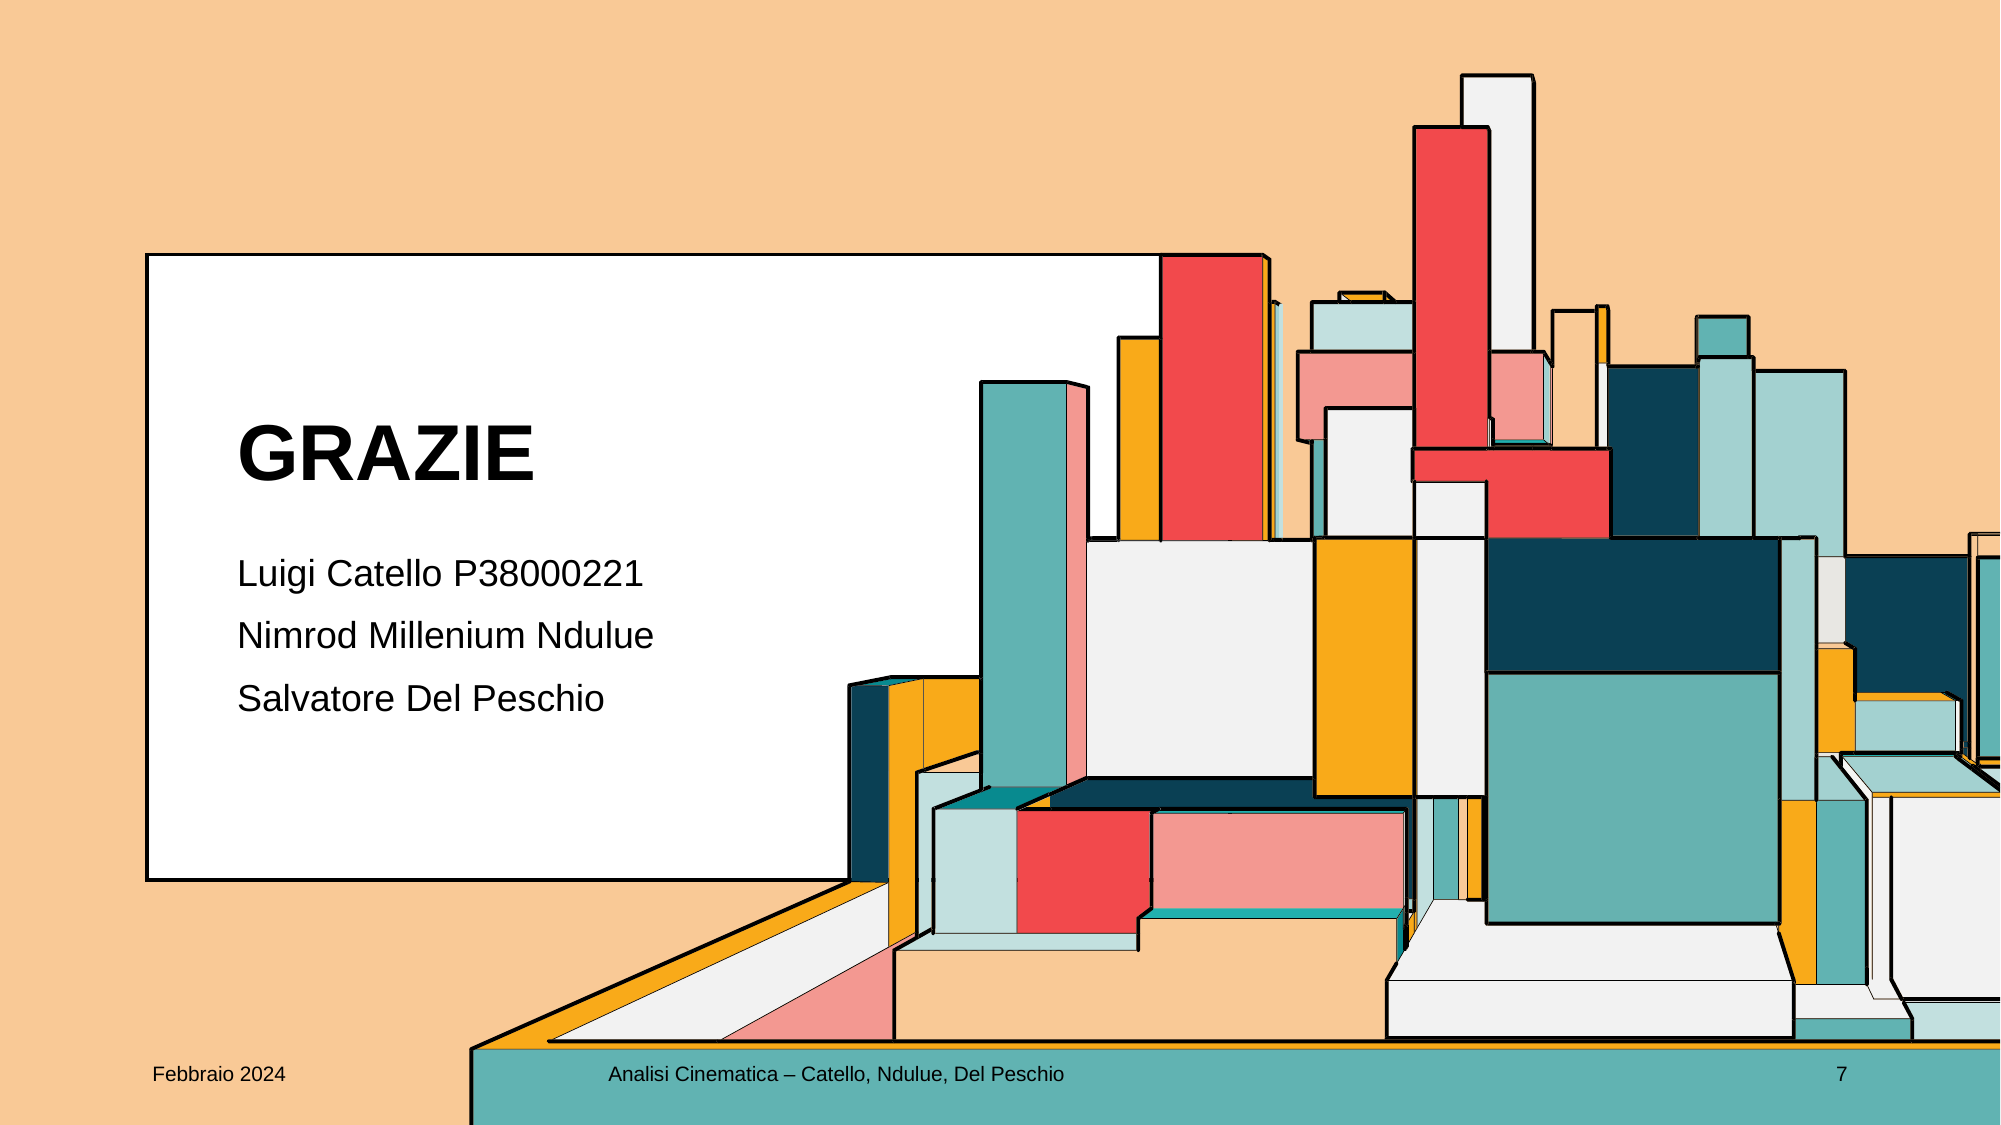

# GRAZIE
Luigi Catello P38000221
Nimrod Millenium Ndulue
Salvatore Del Peschio
Febbraio 2024
Analisi Cinematica – Catello, Ndulue, Del Peschio
7